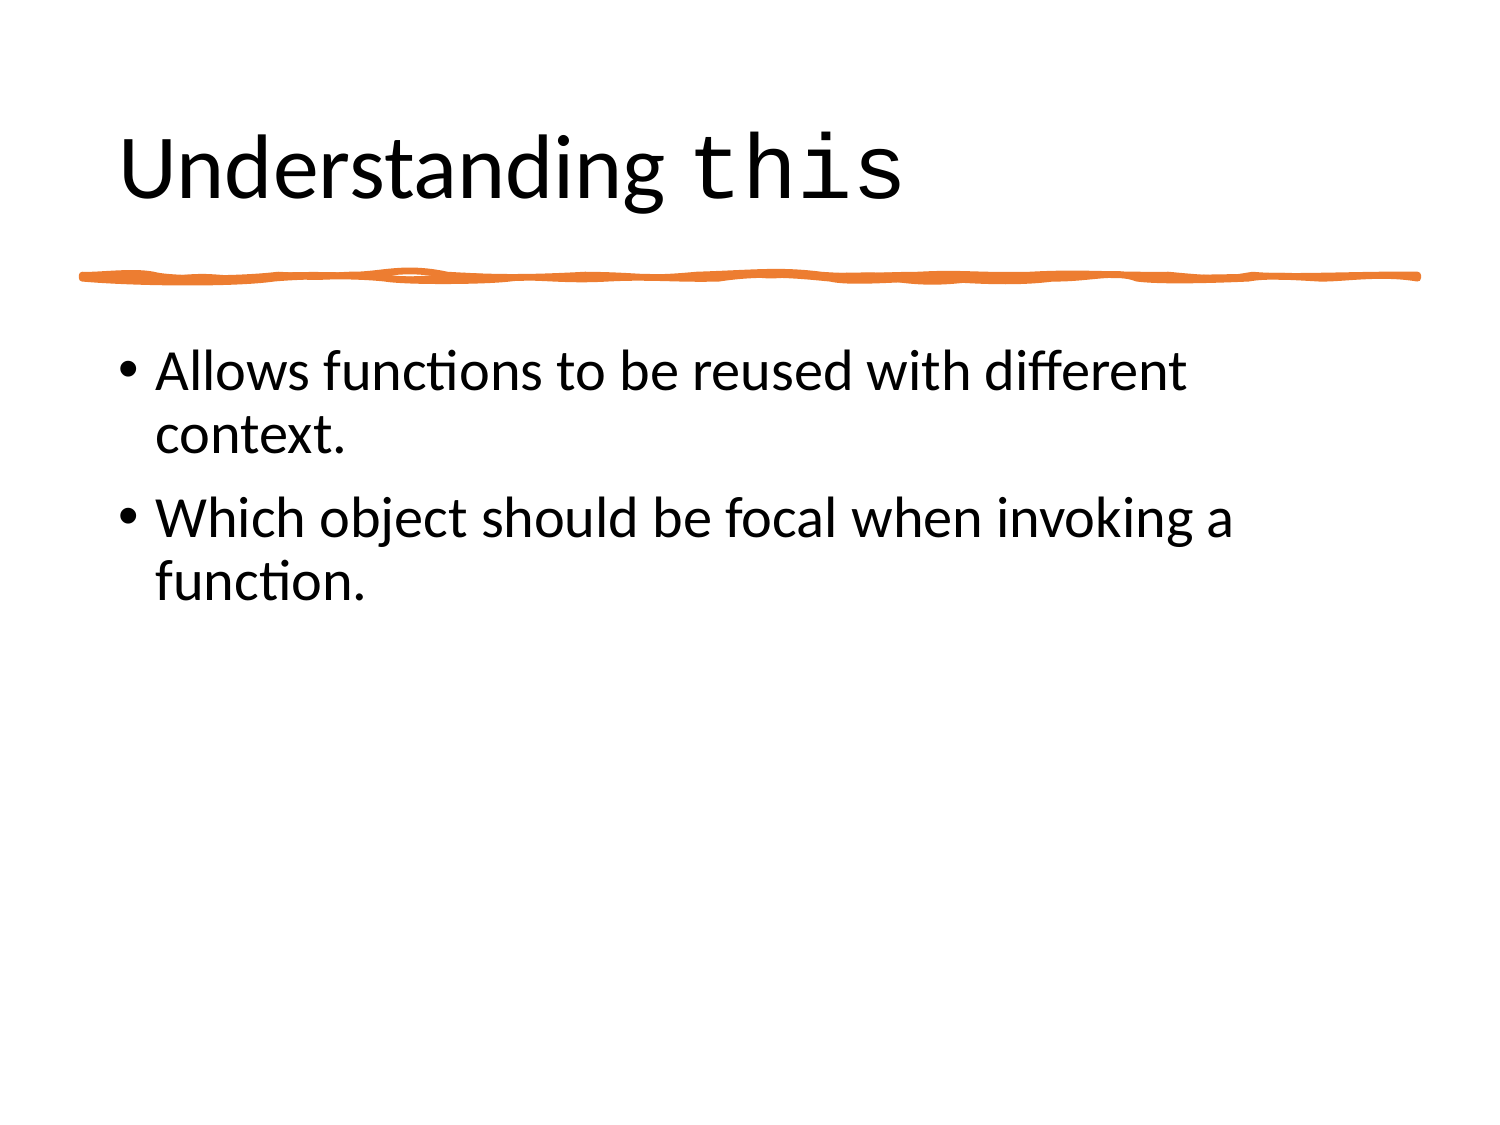

# Understanding this
Allows functions to be reused with different context.
Which object should be focal when invoking a function.